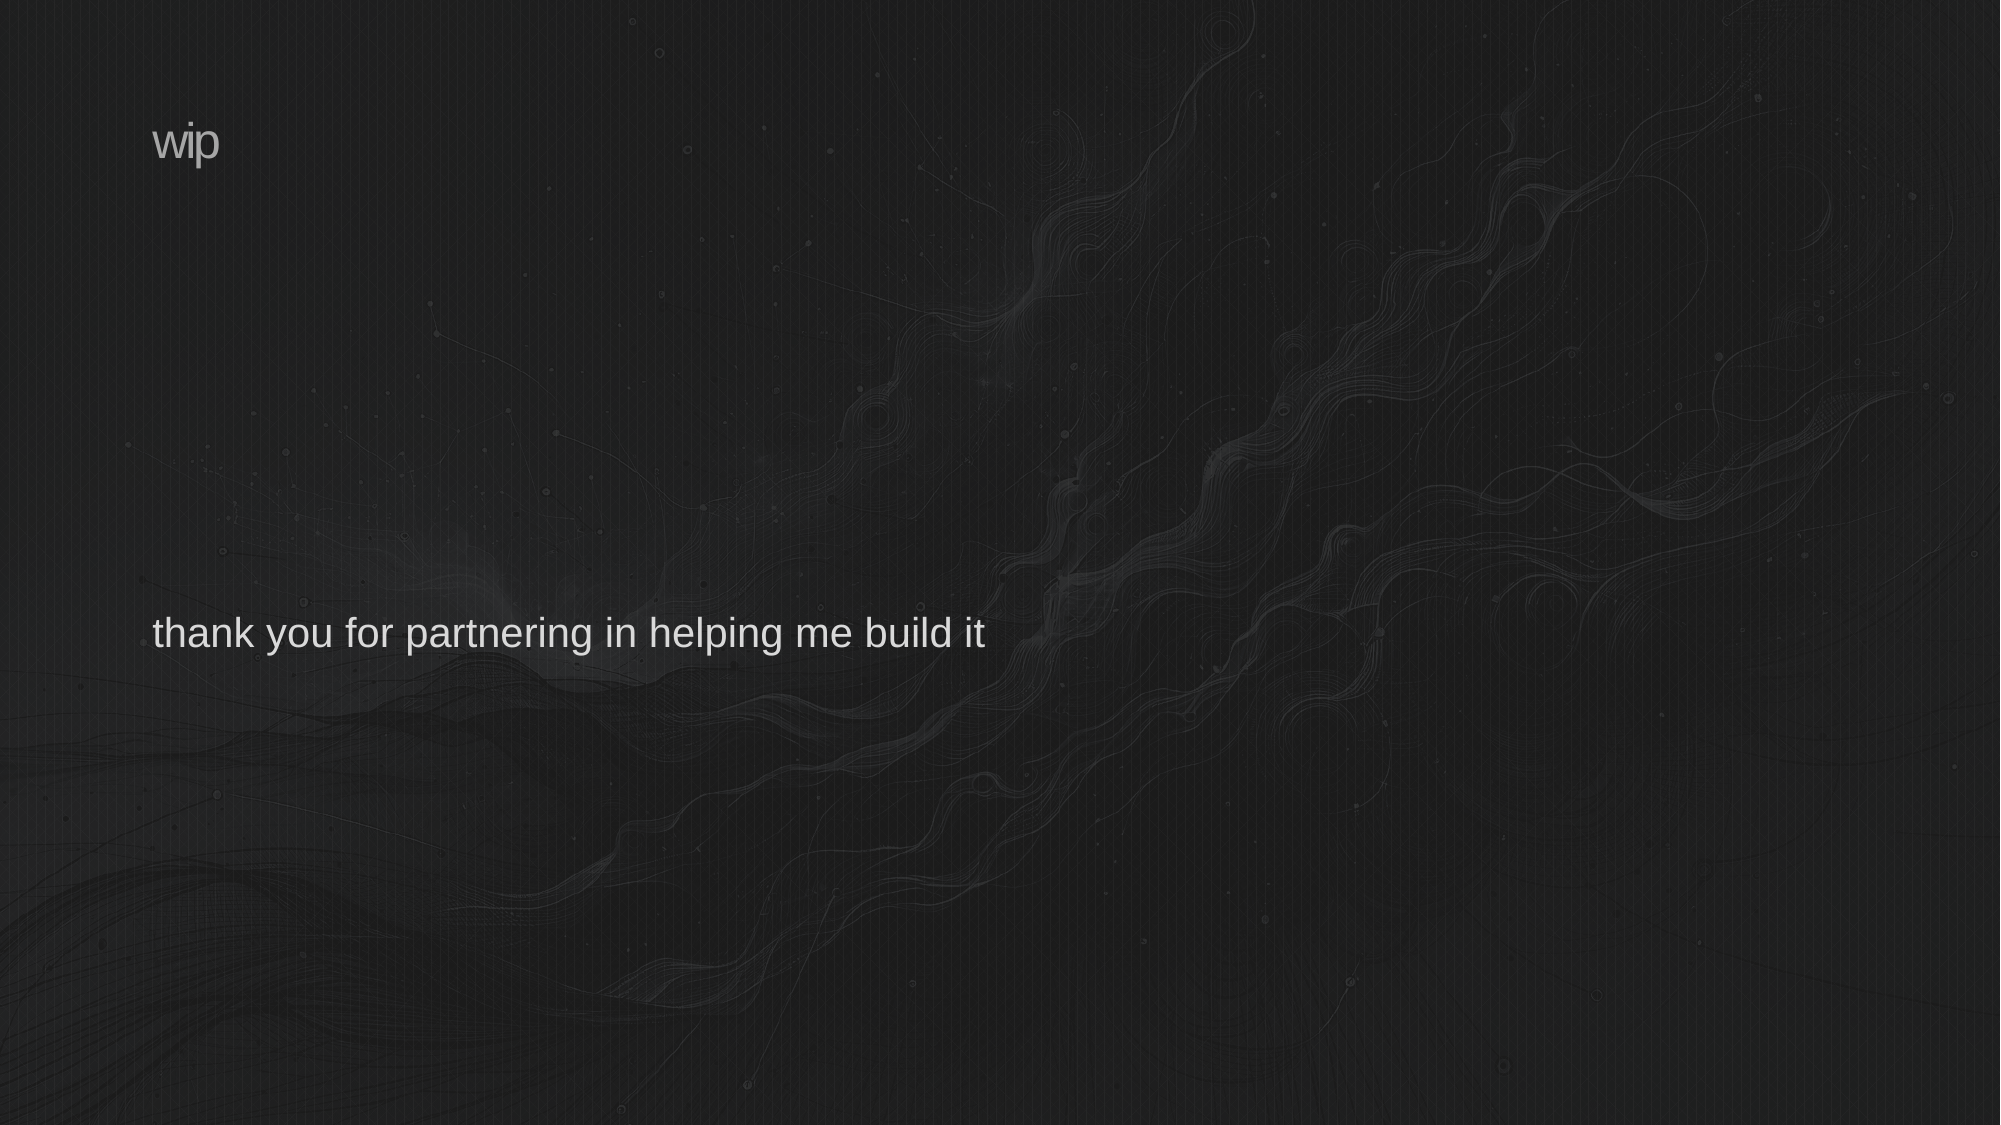

# wip
thank you for partnering in helping me build it